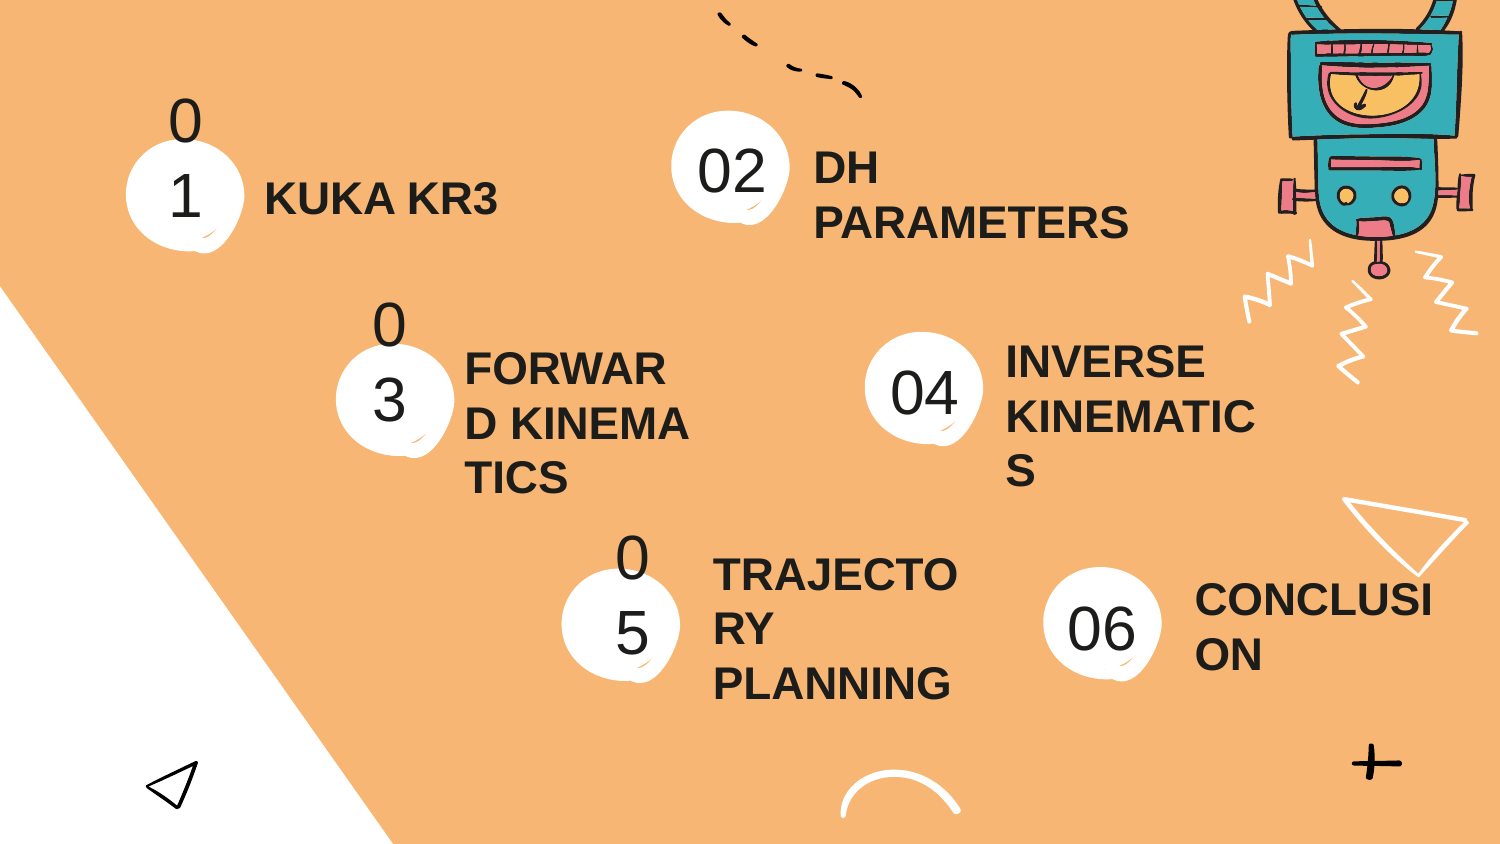

02

01
DH PARAMETERS
# KUKA KR3

04
03
INVERSE 
KINEMATICS
FORWARD KINEMATICS

06
CONCLUSION
TRAJECTORY PLANNING
05